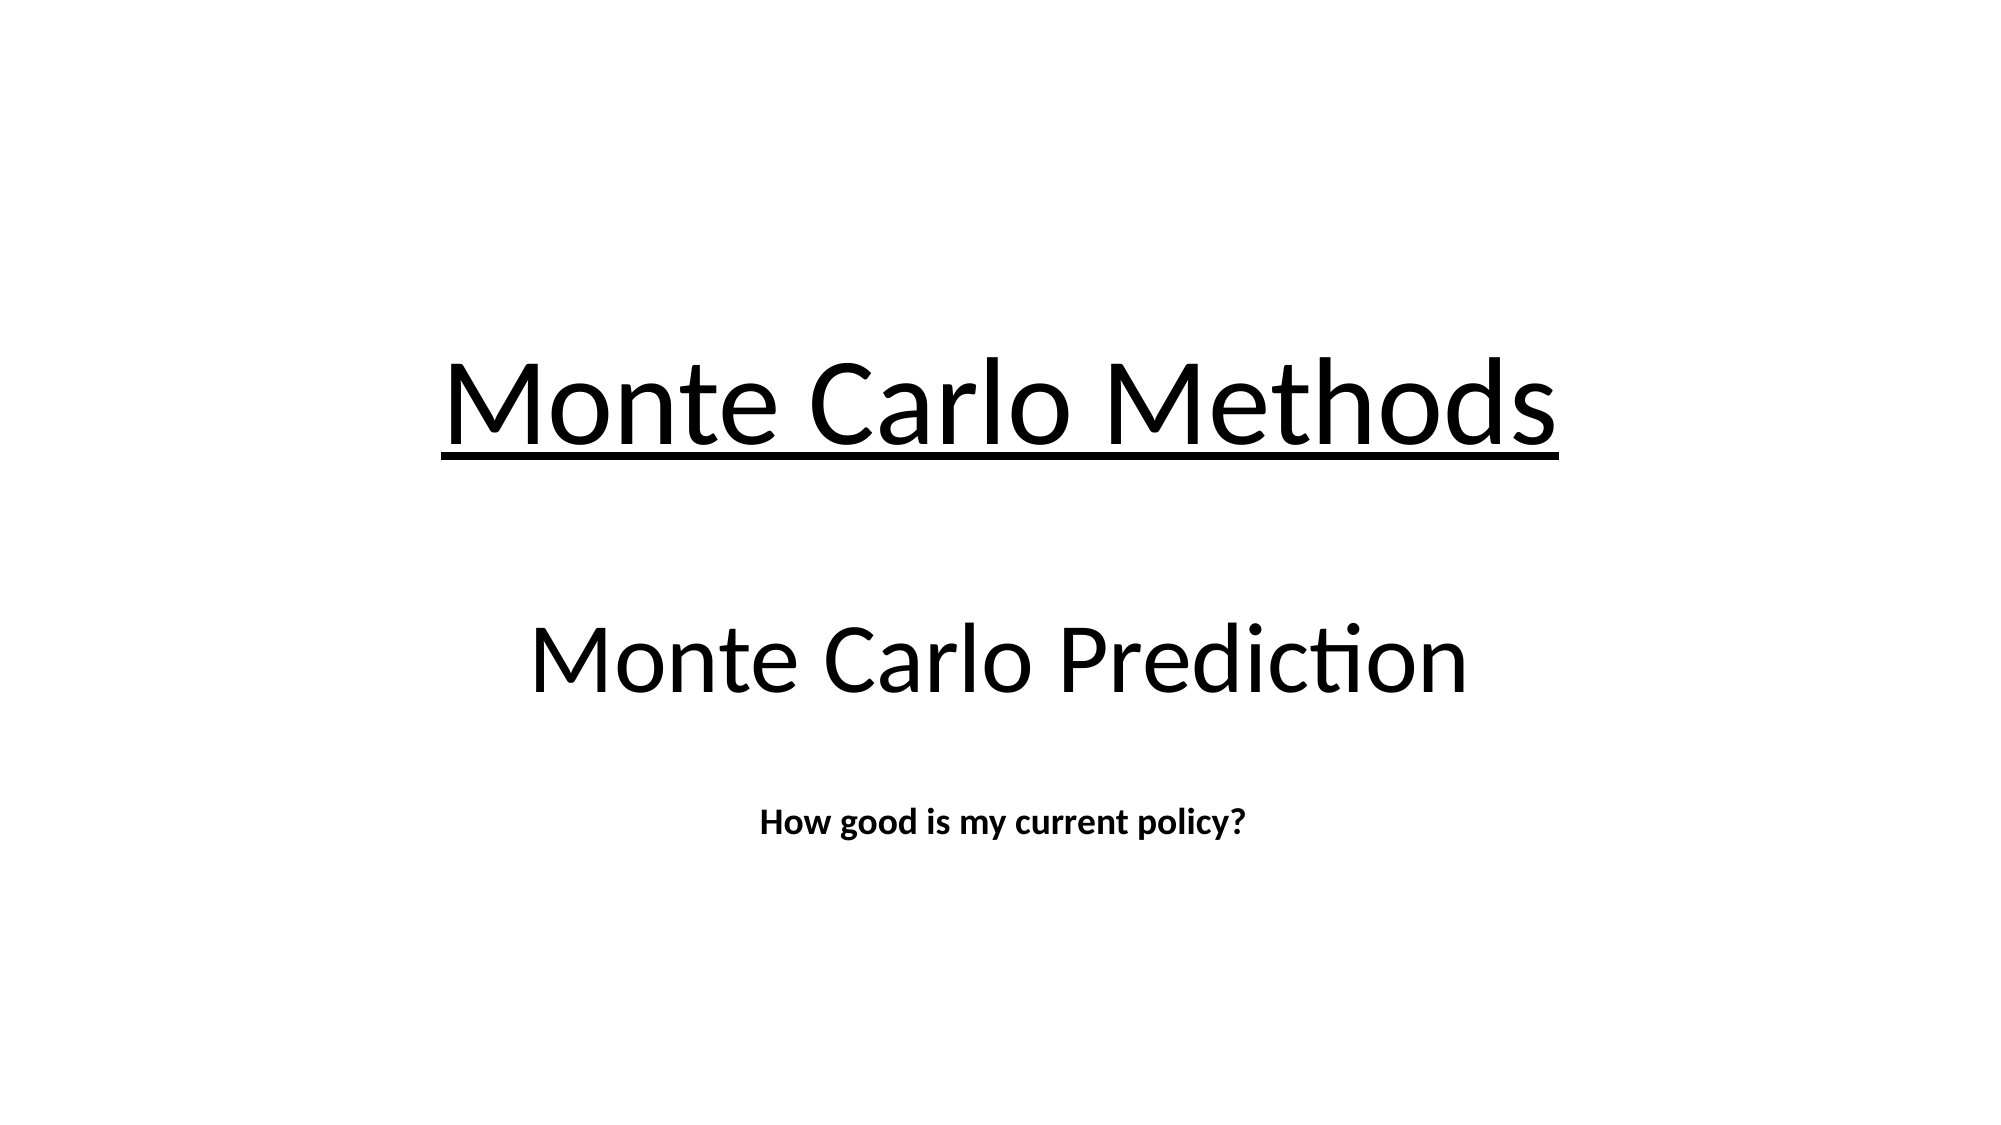

# Monte Carlo Methods Monte Carlo Prediction
How good is my current policy?